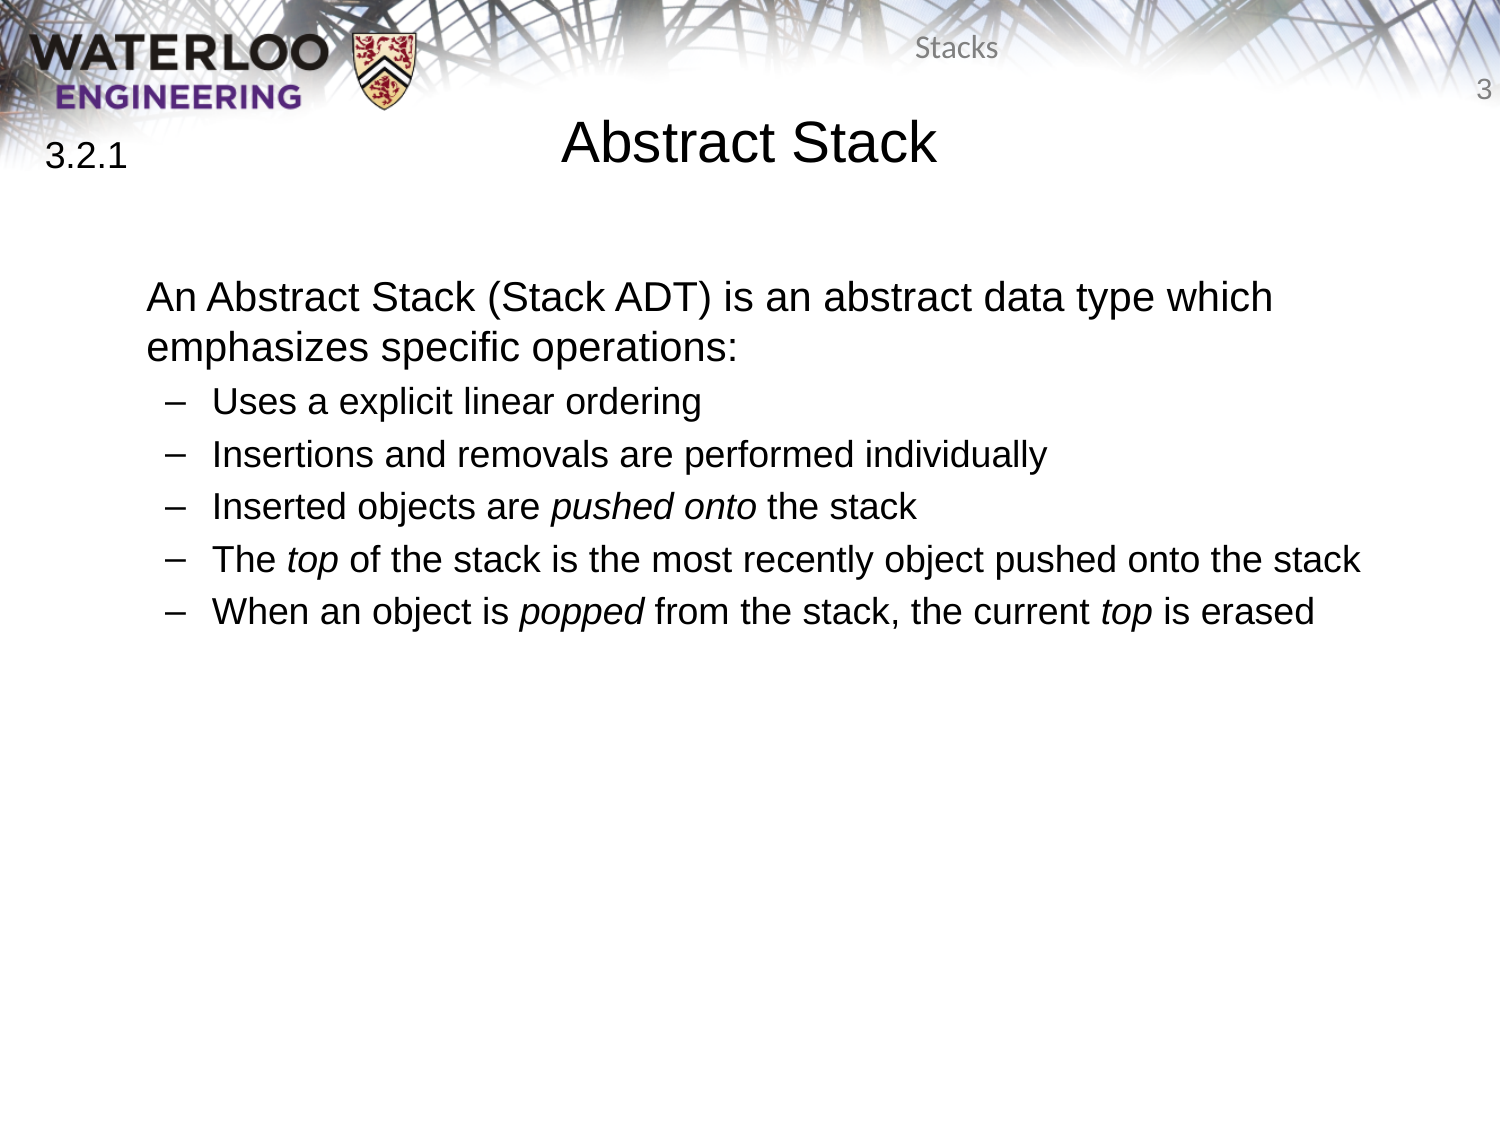

# Abstract Stack
3.2.1
	An Abstract Stack (Stack ADT) is an abstract data type which emphasizes specific operations:
Uses a explicit linear ordering
Insertions and removals are performed individually
Inserted objects are pushed onto the stack
The top of the stack is the most recently object pushed onto the stack
When an object is popped from the stack, the current top is erased